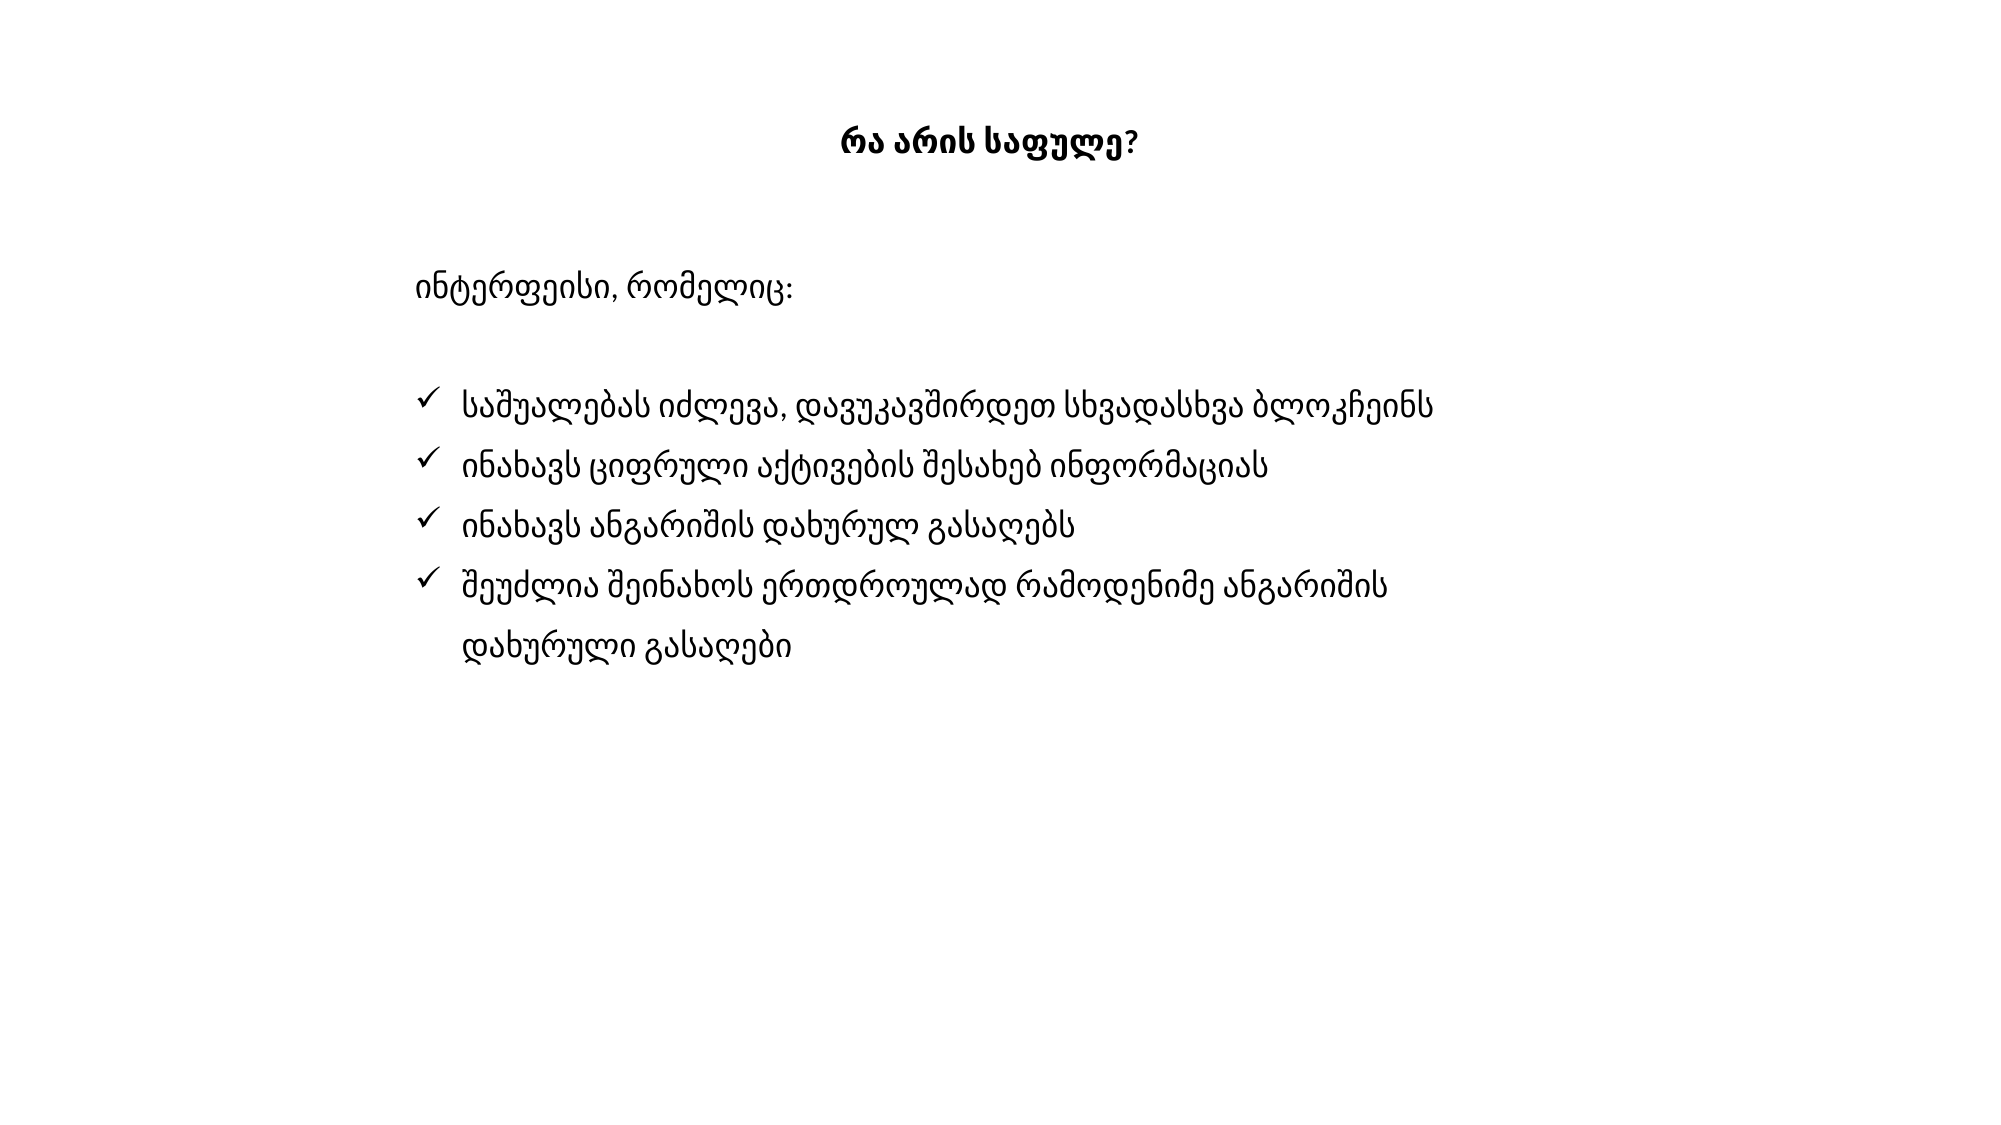

რა არის საფულე?
ინტერფეისი, რომელიც:

საშუალებას იძლევა, დავუკავშირდეთ სხვადასხვა ბლოკჩეინს
ინახავს ციფრული აქტივების შესახებ ინფორმაციას
ინახავს ანგარიშის დახურულ გასაღებს
შეუძლია შეინახოს ერთდროულად რამოდენიმე ანგარიშის დახურული გასაღები